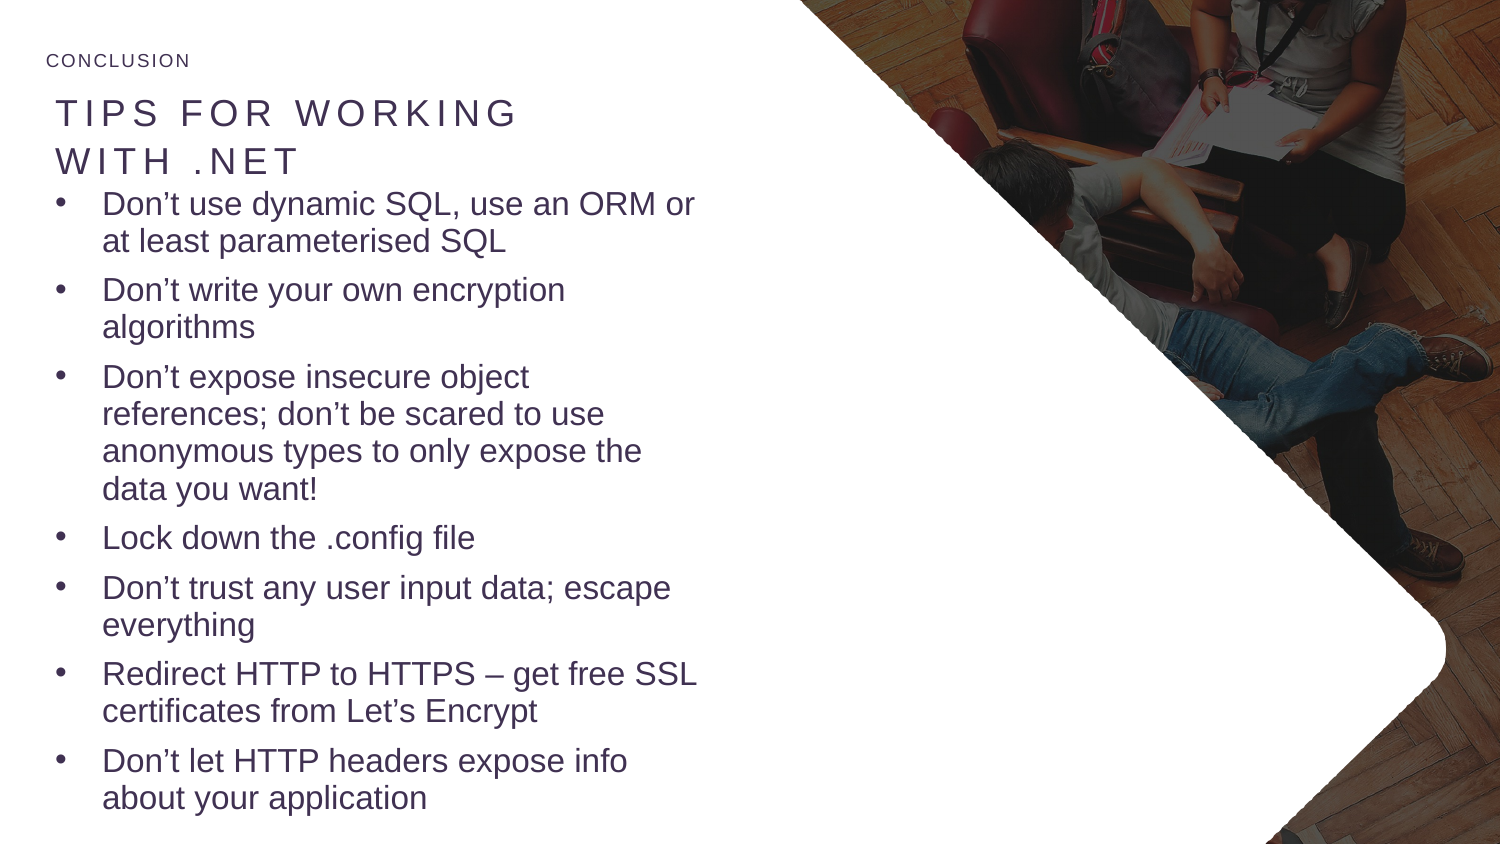

CONCLUSION
TIPS FOR WORKING WITH .NET
Don’t use dynamic SQL, use an ORM or at least parameterised SQL
Don’t write your own encryption algorithms
Don’t expose insecure object references; don’t be scared to use anonymous types to only expose the data you want!
Lock down the .config file
Don’t trust any user input data; escape everything
Redirect HTTP to HTTPS – get free SSL certificates from Let’s Encrypt
Don’t let HTTP headers expose info about your application